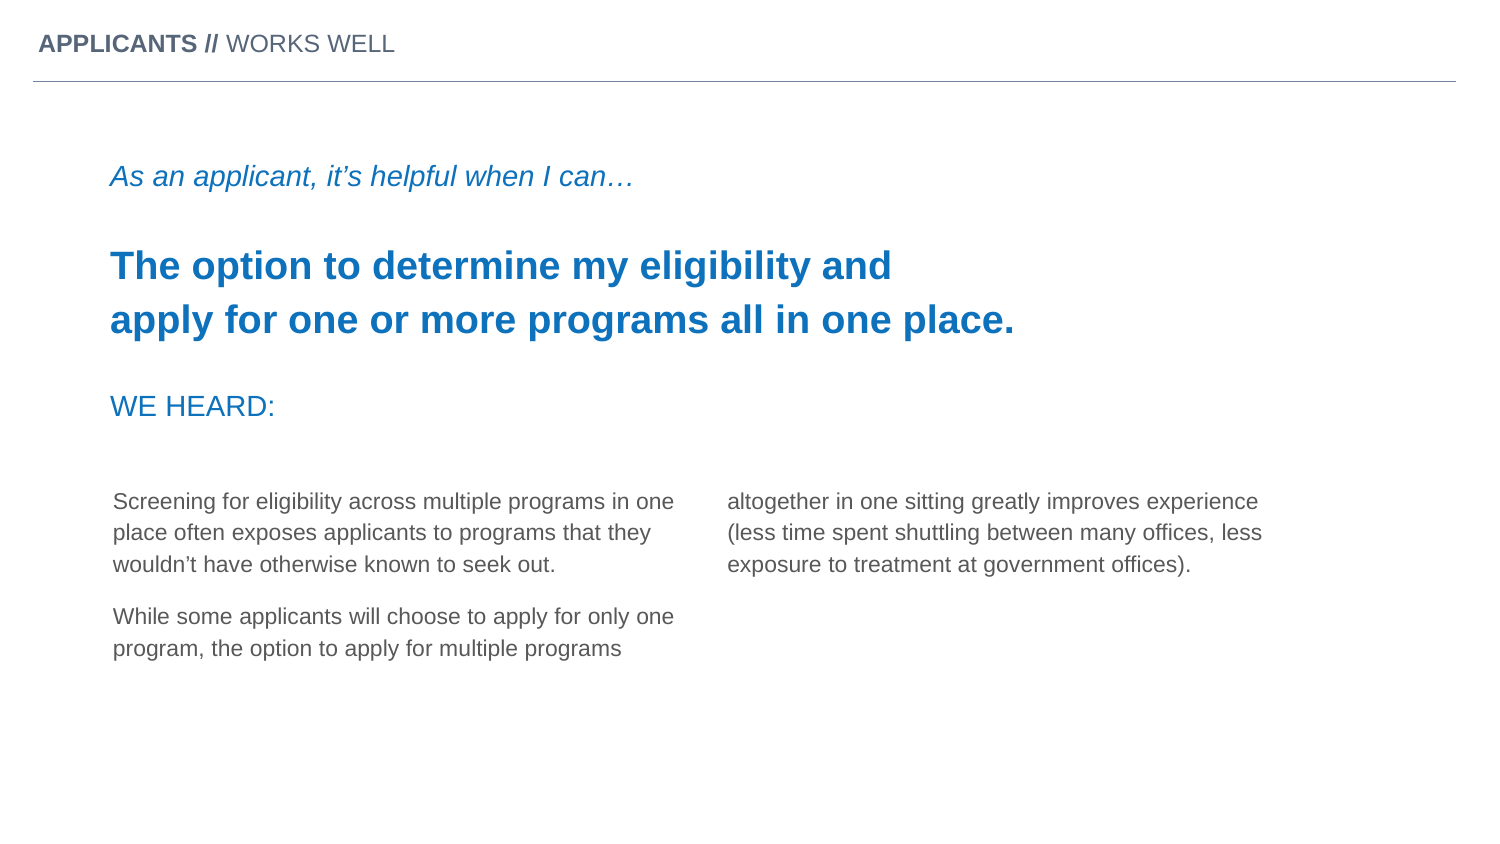

APPLICANTS // WORKS WELL

As an applicant, it’s helpful when I can…

The option to determine my eligibility and
apply for one or more programs all in one place.

WE HEARD:
Screening for eligibility across multiple programs in one place often exposes applicants to programs that they wouldn’t have otherwise known to seek out.
While some applicants will choose to apply for only one program, the option to apply for multiple programs altogether in one sitting greatly improves experience (less time spent shuttling between many offices, less exposure to treatment at government offices).